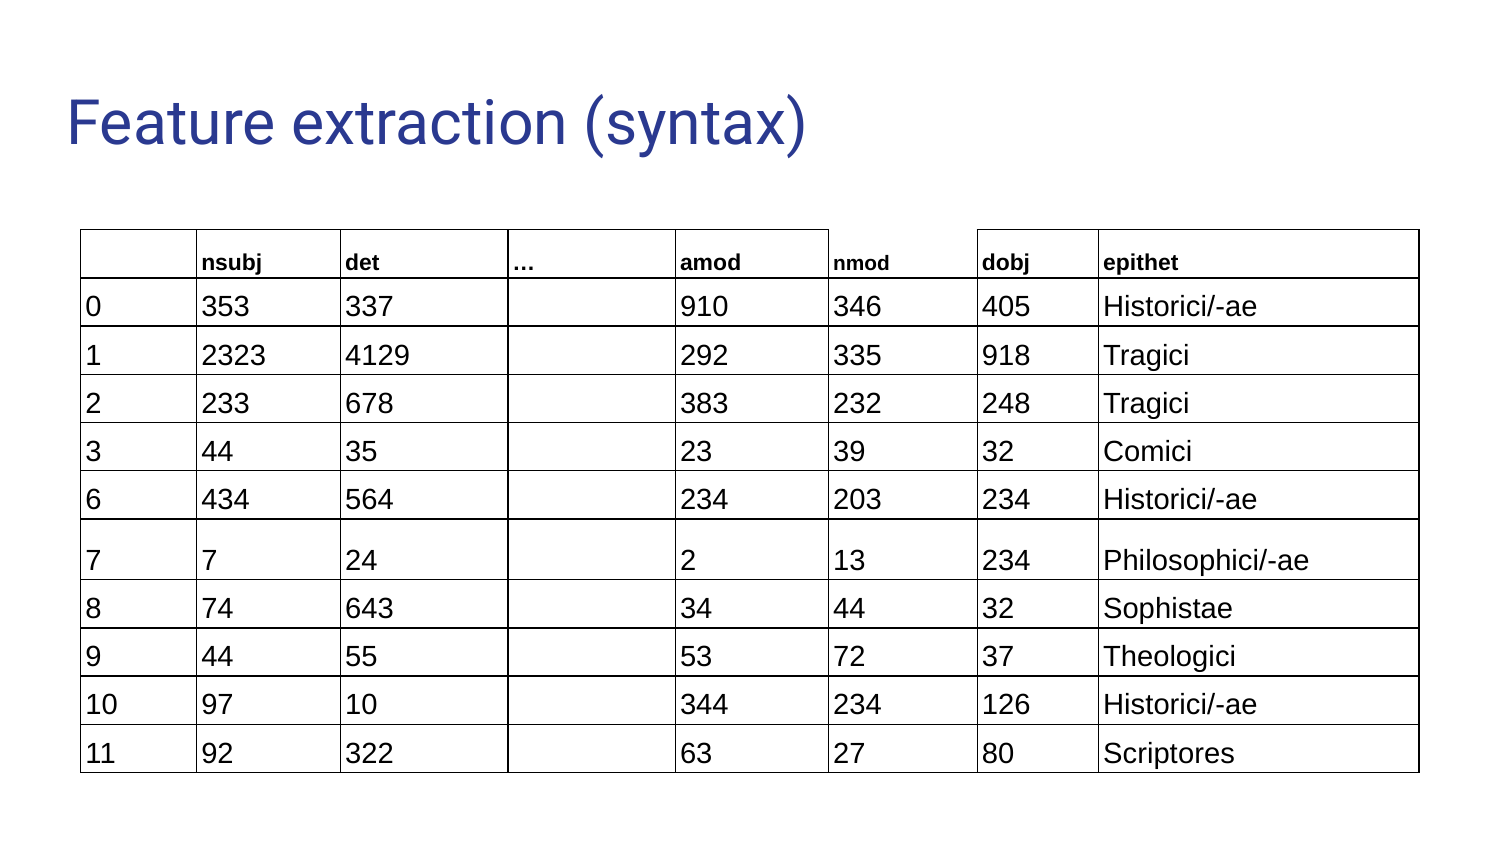

# Feature extraction (syntax)
|  | nsubj | det | … | amod | nmod | dobj | epithet |
| --- | --- | --- | --- | --- | --- | --- | --- |
| 0 | 353 | 337 |  | 910 | 346 | 405 | Historici/-ae |
| 1 | 2323 | 4129 |  | 292 | 335 | 918 | Tragici |
| 2 | 233 | 678 |  | 383 | 232 | 248 | Tragici |
| 3 | 44 | 35 |  | 23 | 39 | 32 | Comici |
| 6 | 434 | 564 |  | 234 | 203 | 234 | Historici/-ae |
| 7 | 7 | 24 |  | 2 | 13 | 234 | Philosophici/-ae |
| 8 | 74 | 643 |  | 34 | 44 | 32 | Sophistae |
| 9 | 44 | 55 |  | 53 | 72 | 37 | Theologici |
| 10 | 97 | 10 |  | 344 | 234 | 126 | Historici/-ae |
| 11 | 92 | 322 |  | 63 | 27 | 80 | Scriptores |